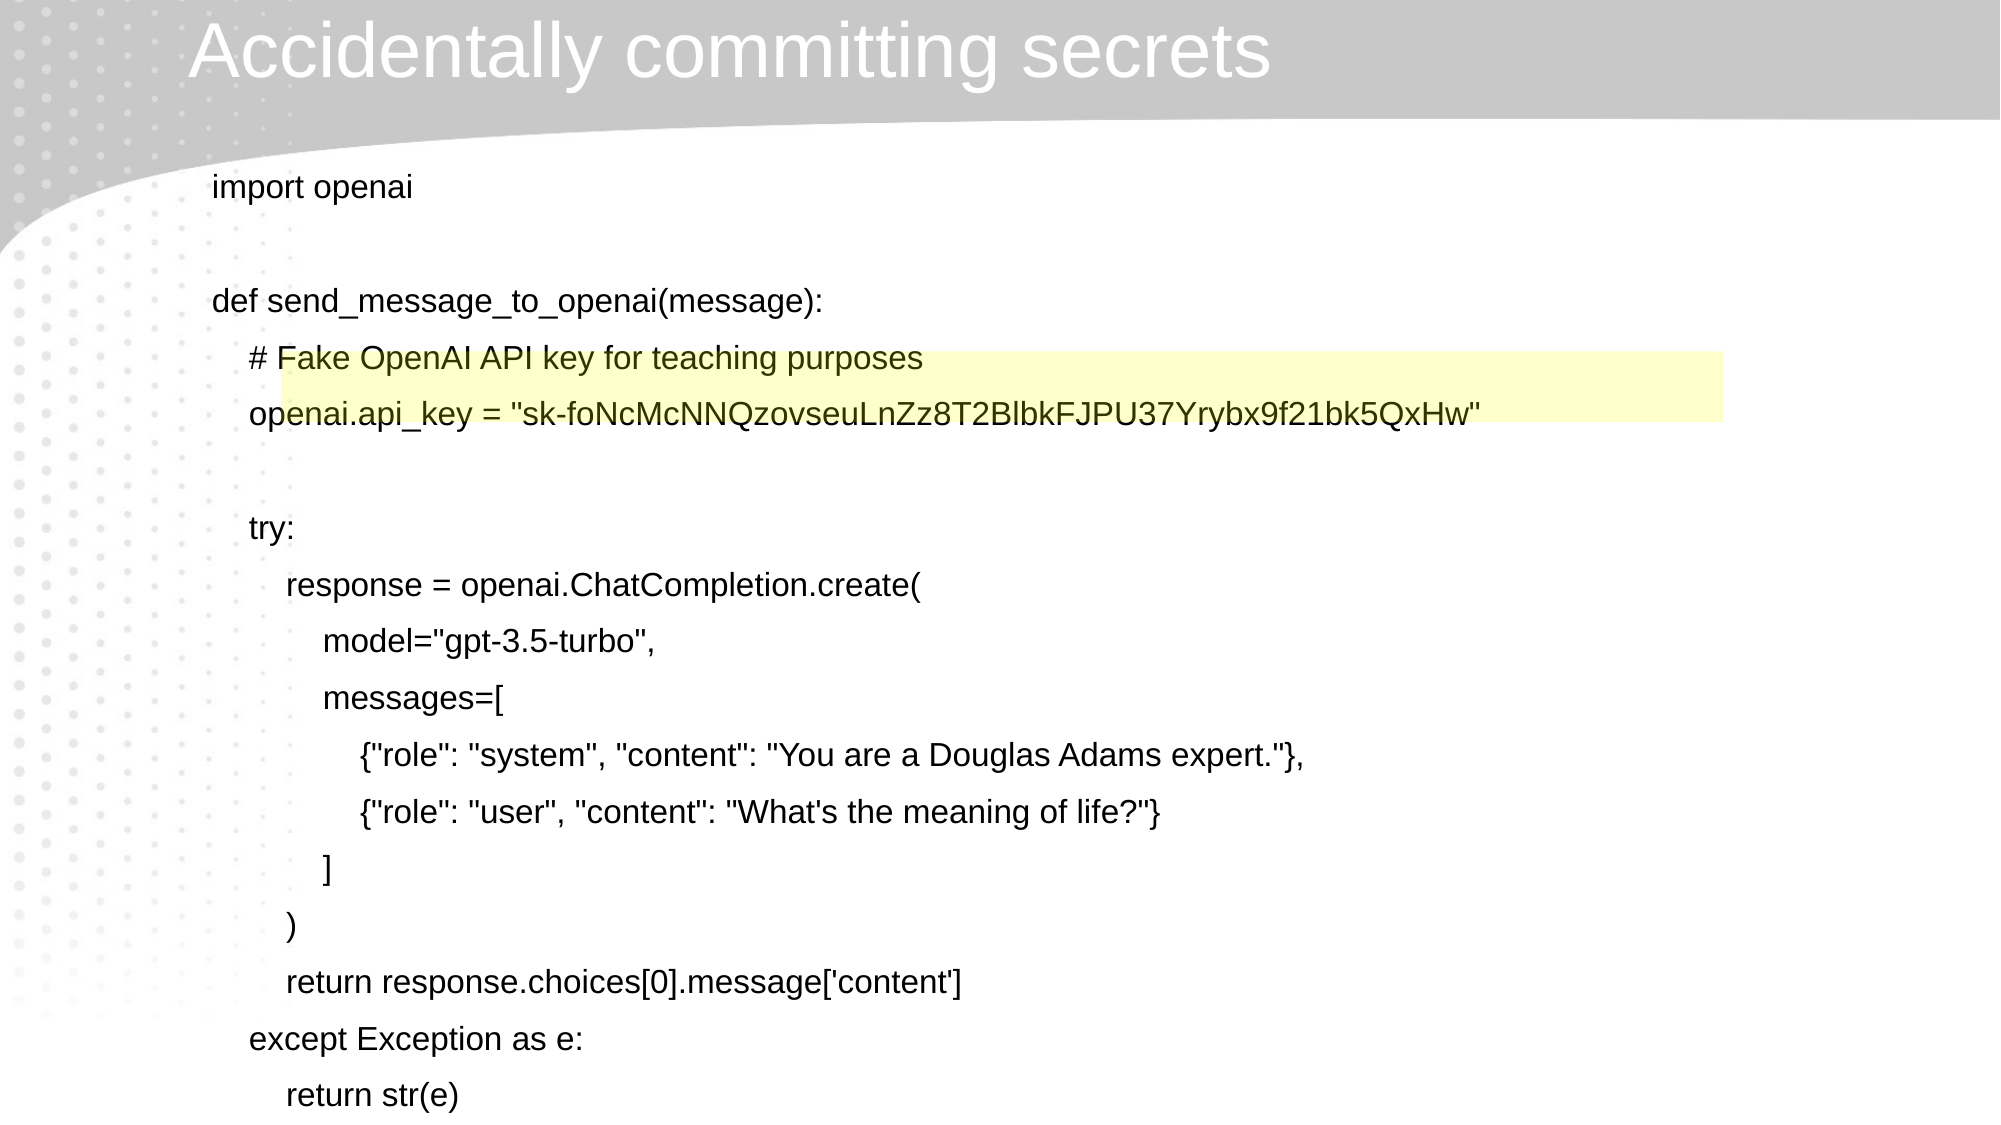

# Accidentally committing secrets
import openai

def send_message_to_openai(message):
    # Fake OpenAI API key for teaching purposes
    openai.api_key = "sk-foNcMcNNQzovseuLnZz8T2BlbkFJPU37Yrybx9f21bk5QxHw"

    try:
        response = openai.ChatCompletion.create(
            model="gpt-3.5-turbo",
            messages=[
                {"role": "system", "content": "You are a Douglas Adams expert."},
                {"role": "user", "content": "What's the meaning of life?"}
            ]
        )
        return response.choices[0].message['content']
    except Exception as e:
        return str(e)